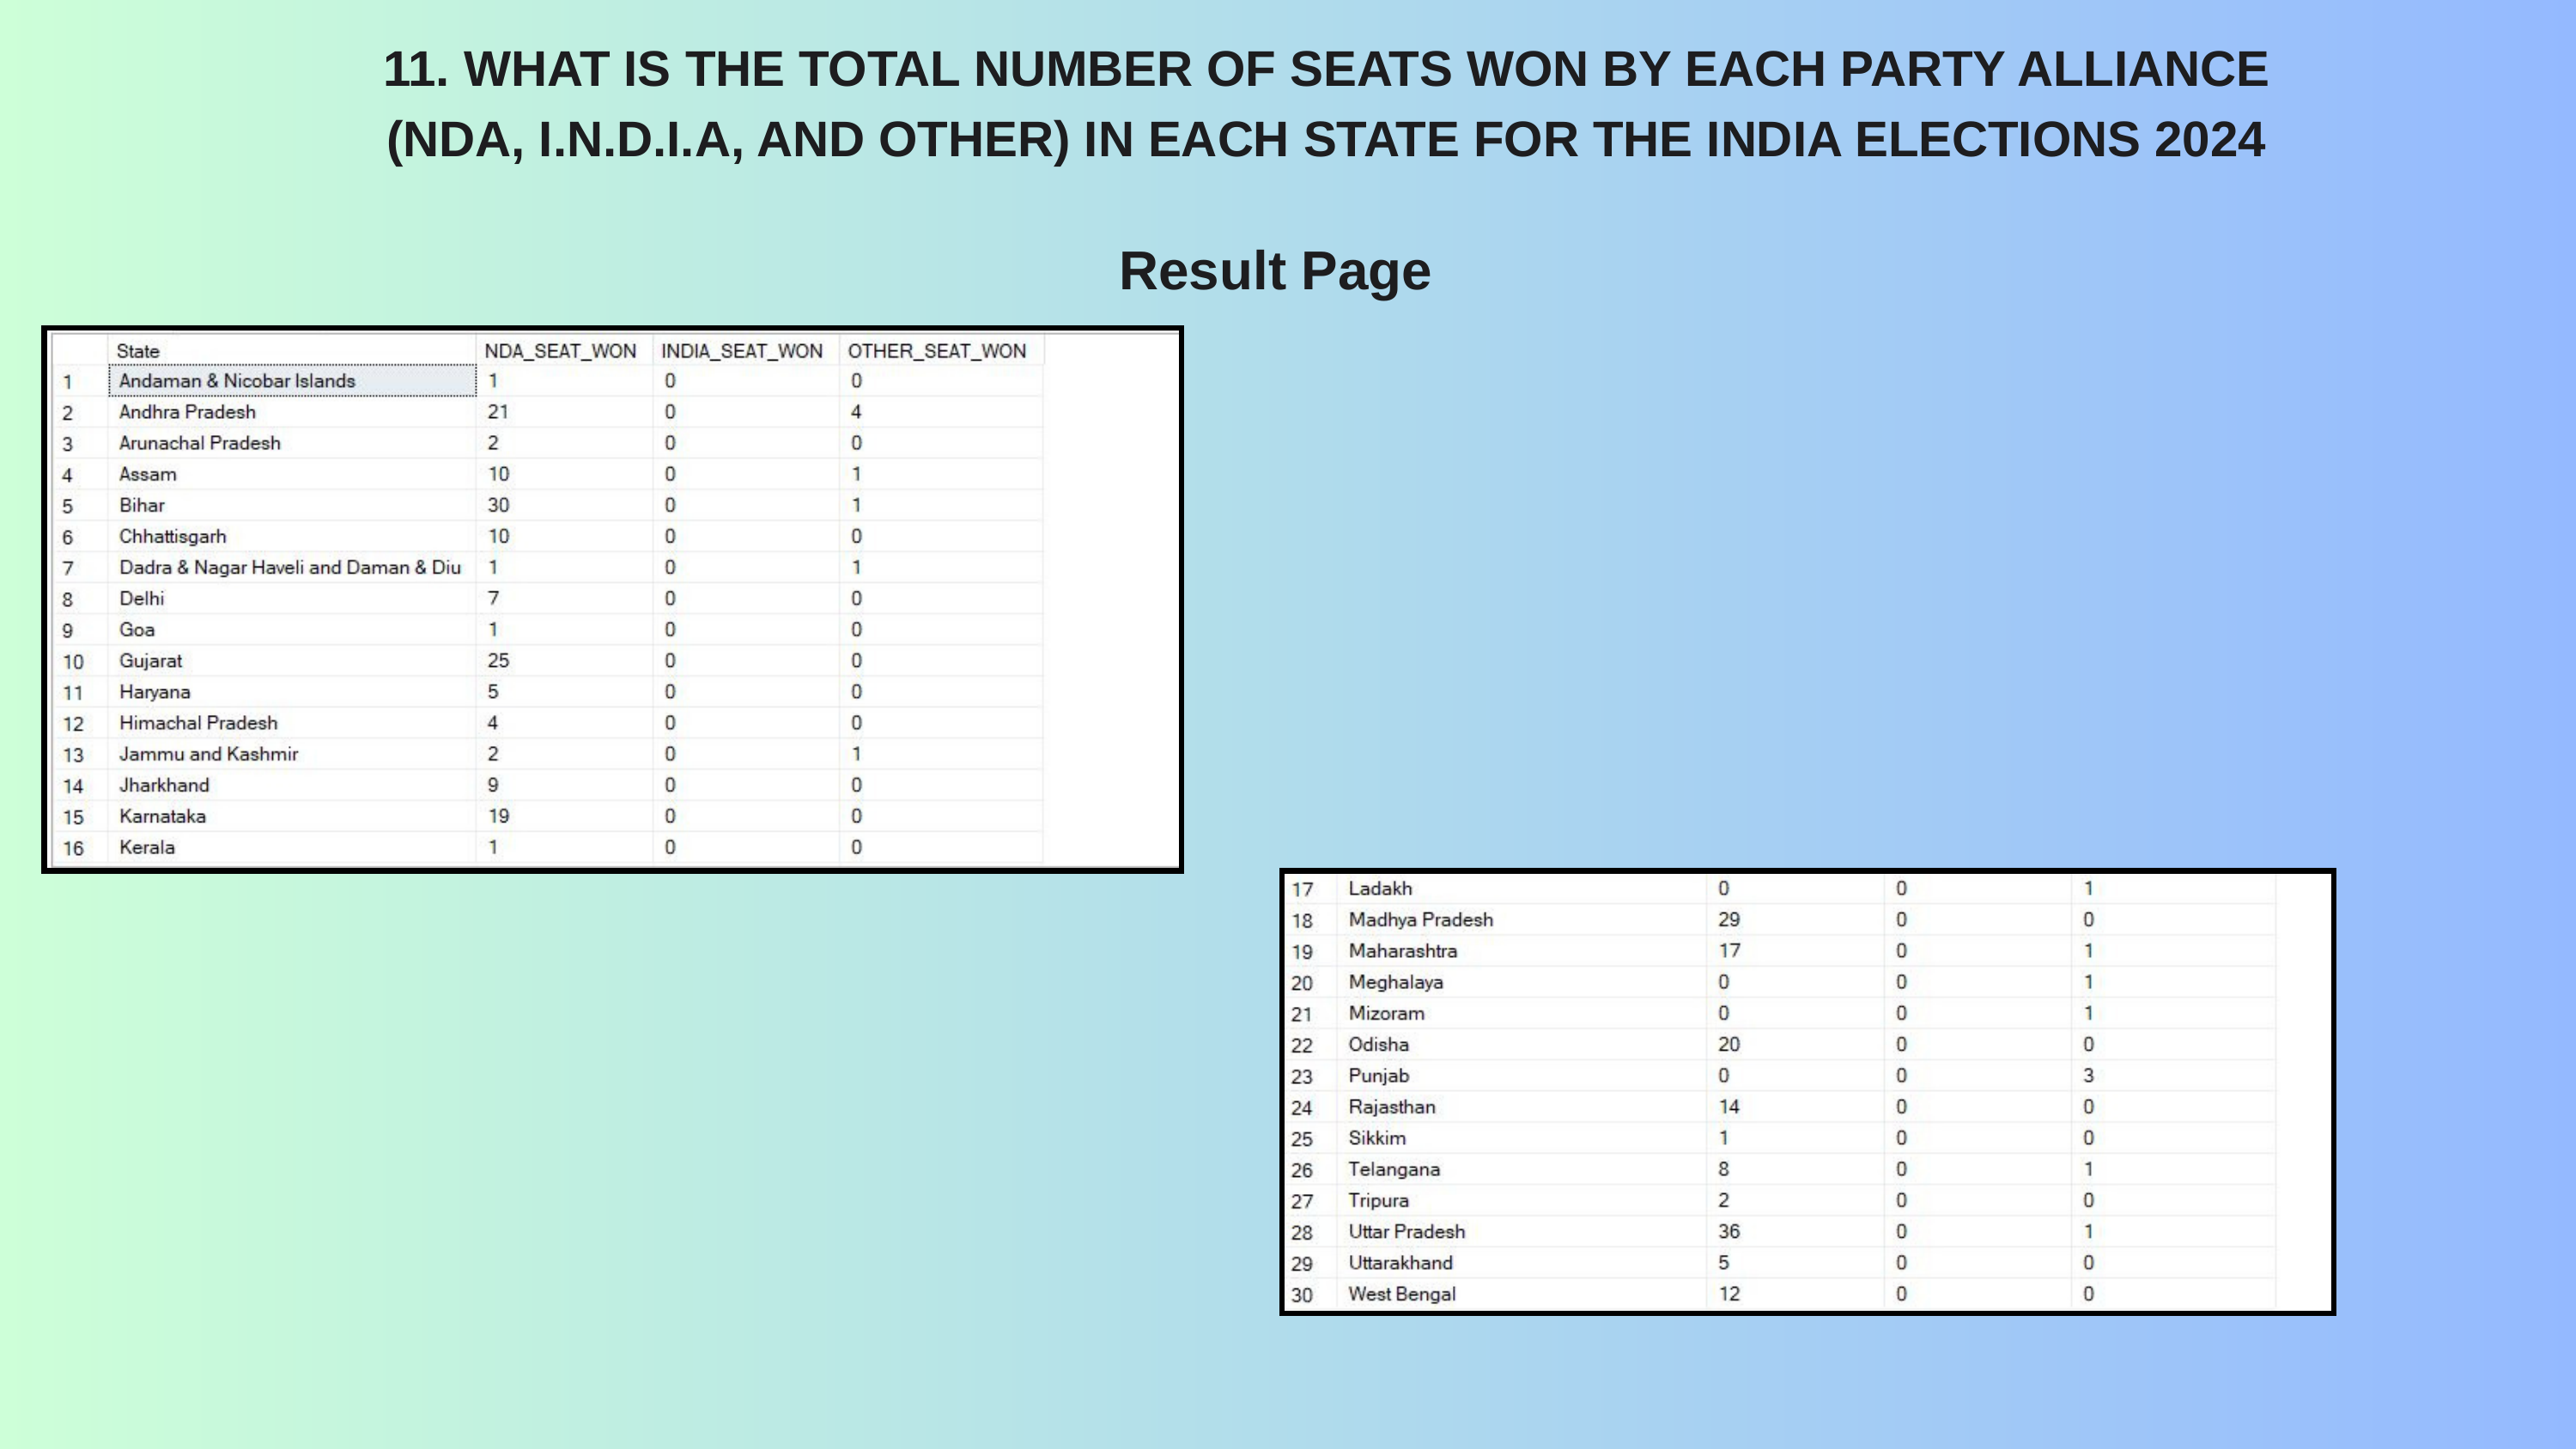

11. WHAT IS THE TOTAL NUMBER OF SEATS WON BY EACH PARTY ALLIANCE (NDA, I.N.D.I.A, AND OTHER) IN EACH STATE FOR THE INDIA ELECTIONS 2024
Result Page